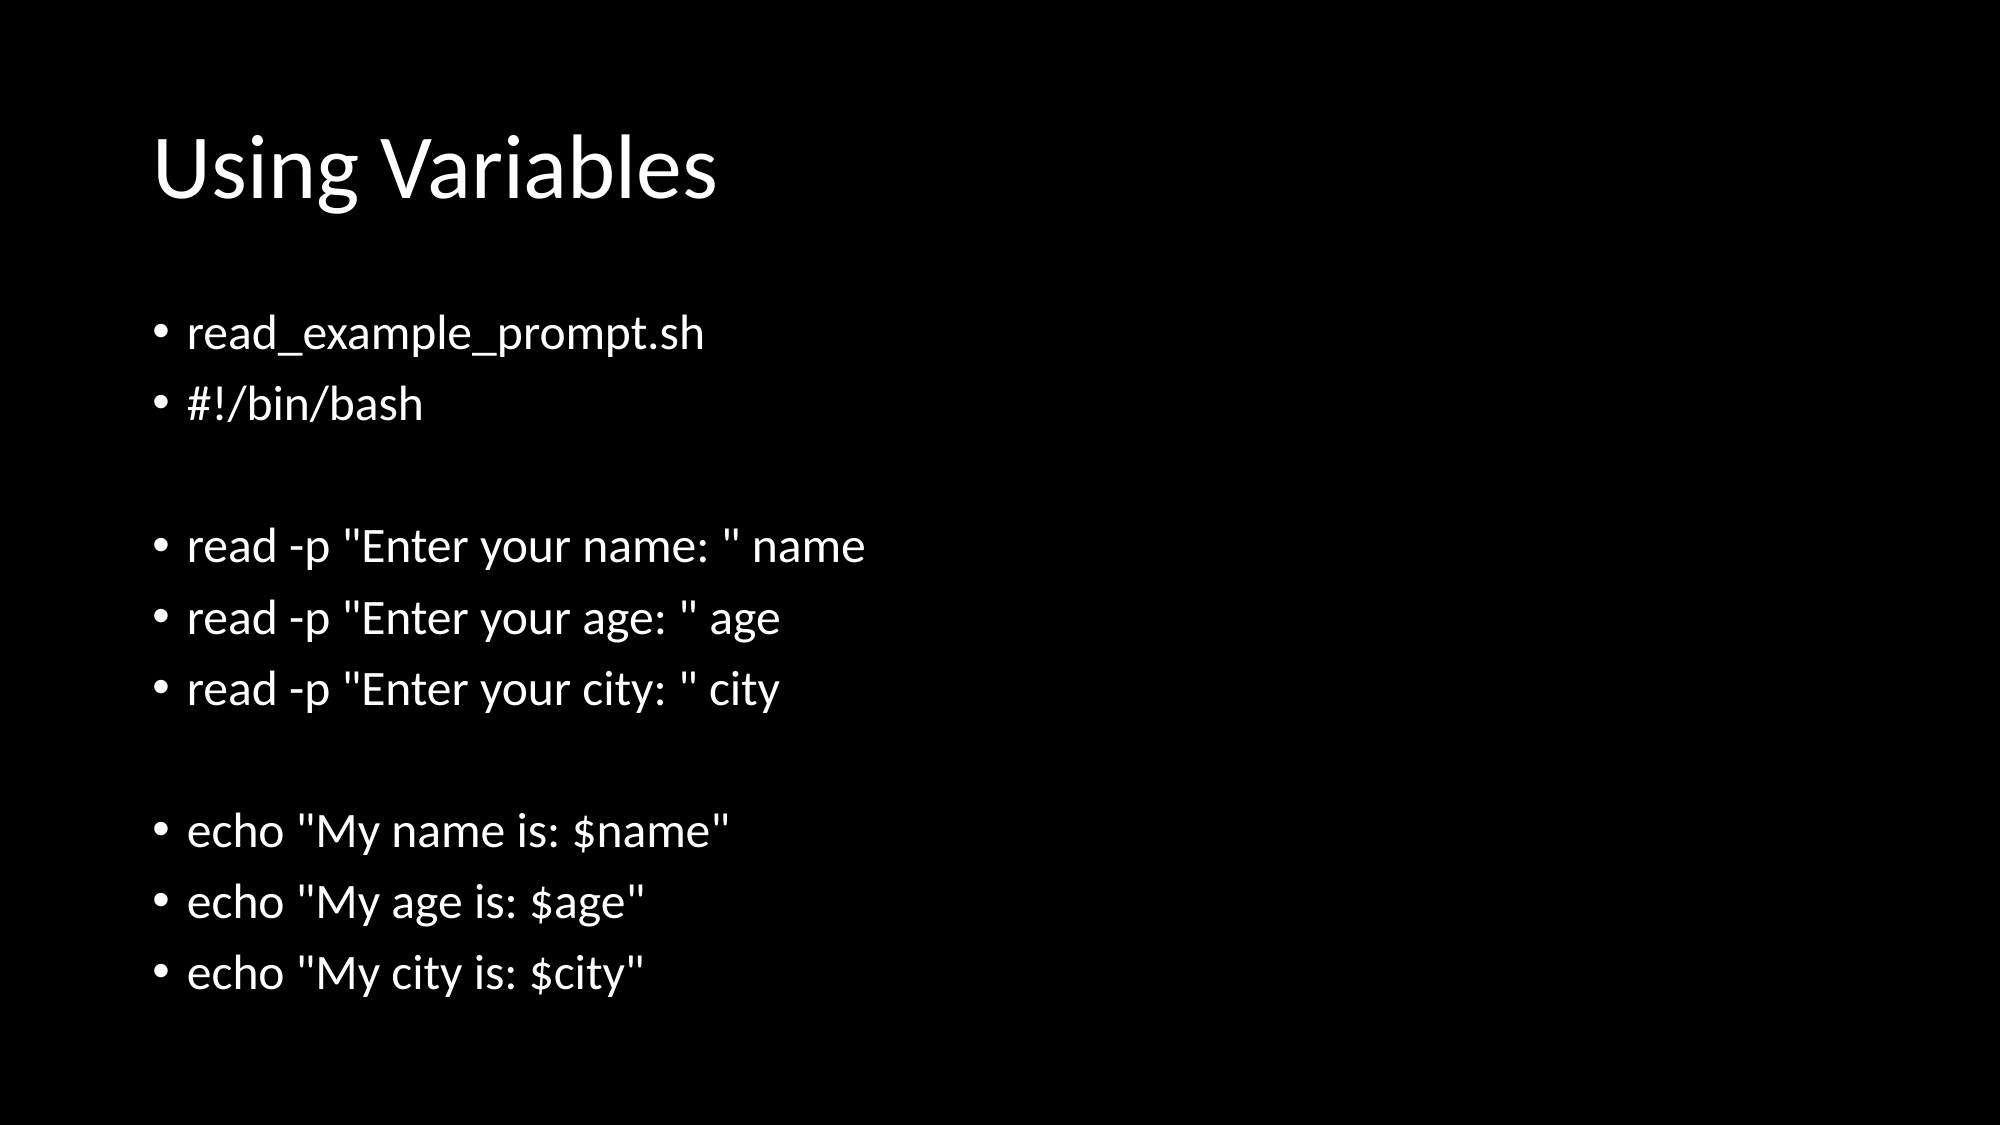

# Using Variables
read_example_prompt.sh
#!/bin/bash

read -p "Enter your name: " name
read -p "Enter your age: " age
read -p "Enter your city: " city

echo "My name is: $name"
echo "My age is: $age"
echo "My city is: $city"